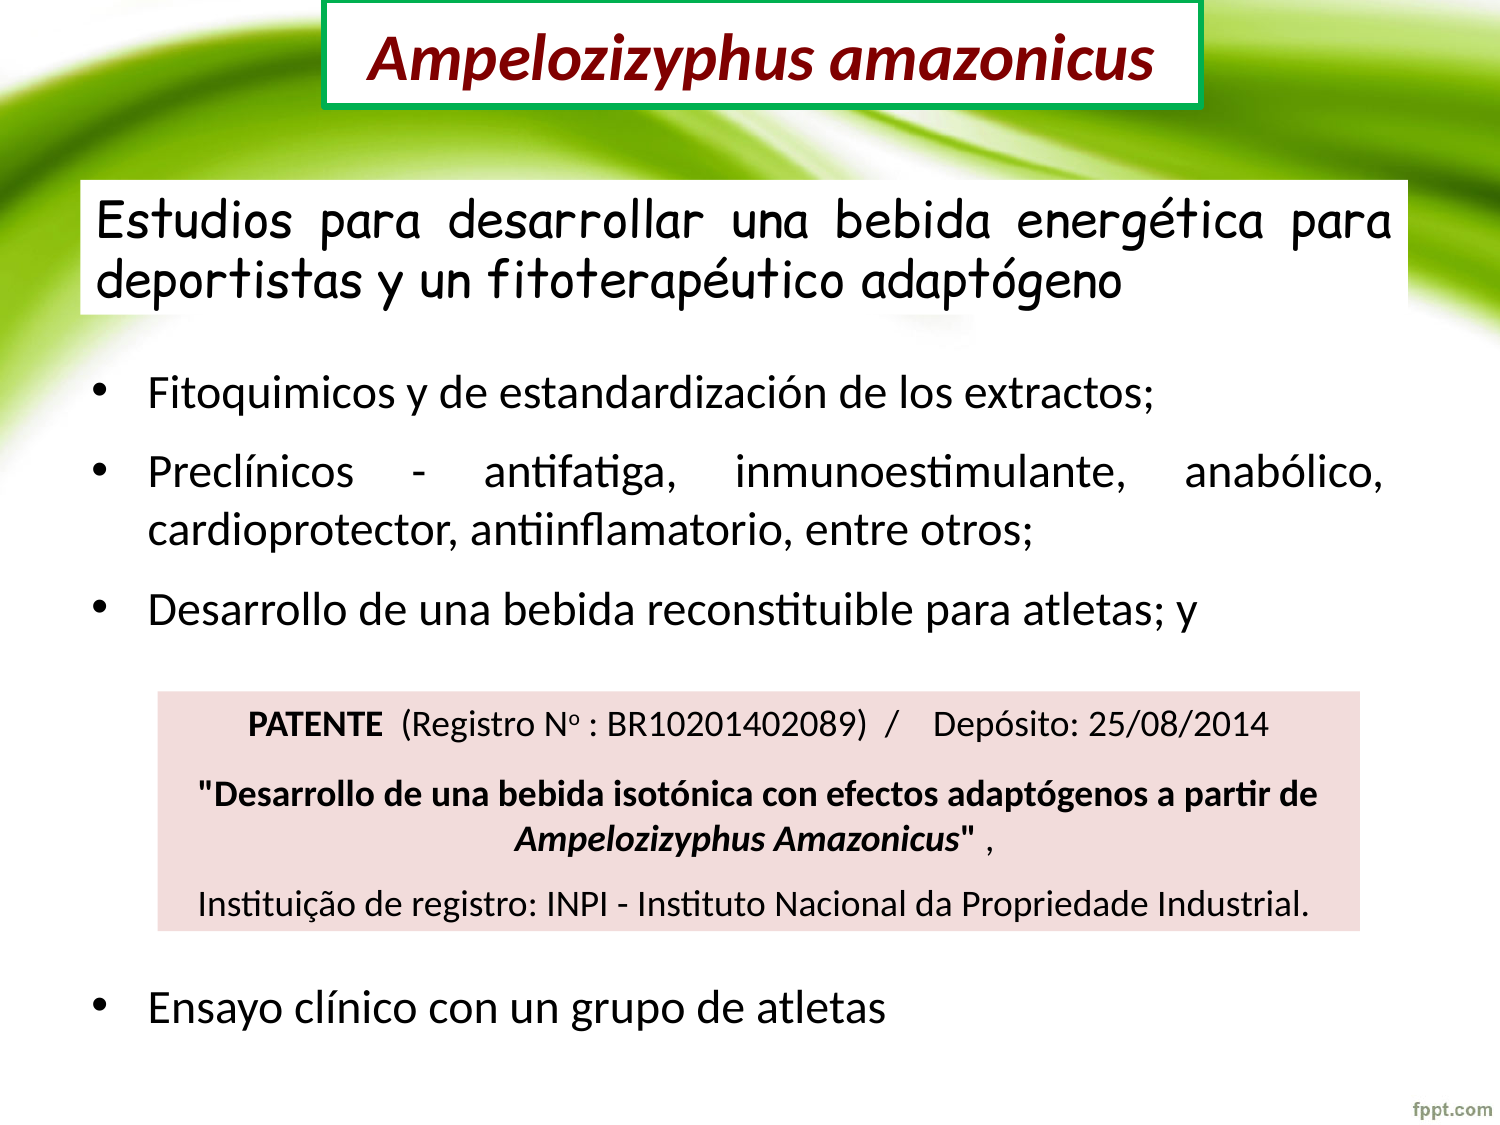

# Ampelozizyphus amazonicus
Estudios para desarrollar una bebida energética para deportistas y un fitoterapéutico adaptógeno
Fitoquimicos y de estandardización de los extractos;
Preclínicos - antifatiga, inmunoestimulante, anabólico, cardioprotector, antiinflamatorio, entre otros;
Desarrollo de una bebida reconstituible para atletas; y

Ensayo clínico con un grupo de atletas
PATENTE  (Registro No : BR10201402089)  /    Depósito: 25/08/2014

"Desarrollo de una bebida isotónica con efectos adaptógenos a partir de Ampelozizyphus Amazonicus" ,

Instituição de registro: INPI - Instituto Nacional da Propriedade Industrial.